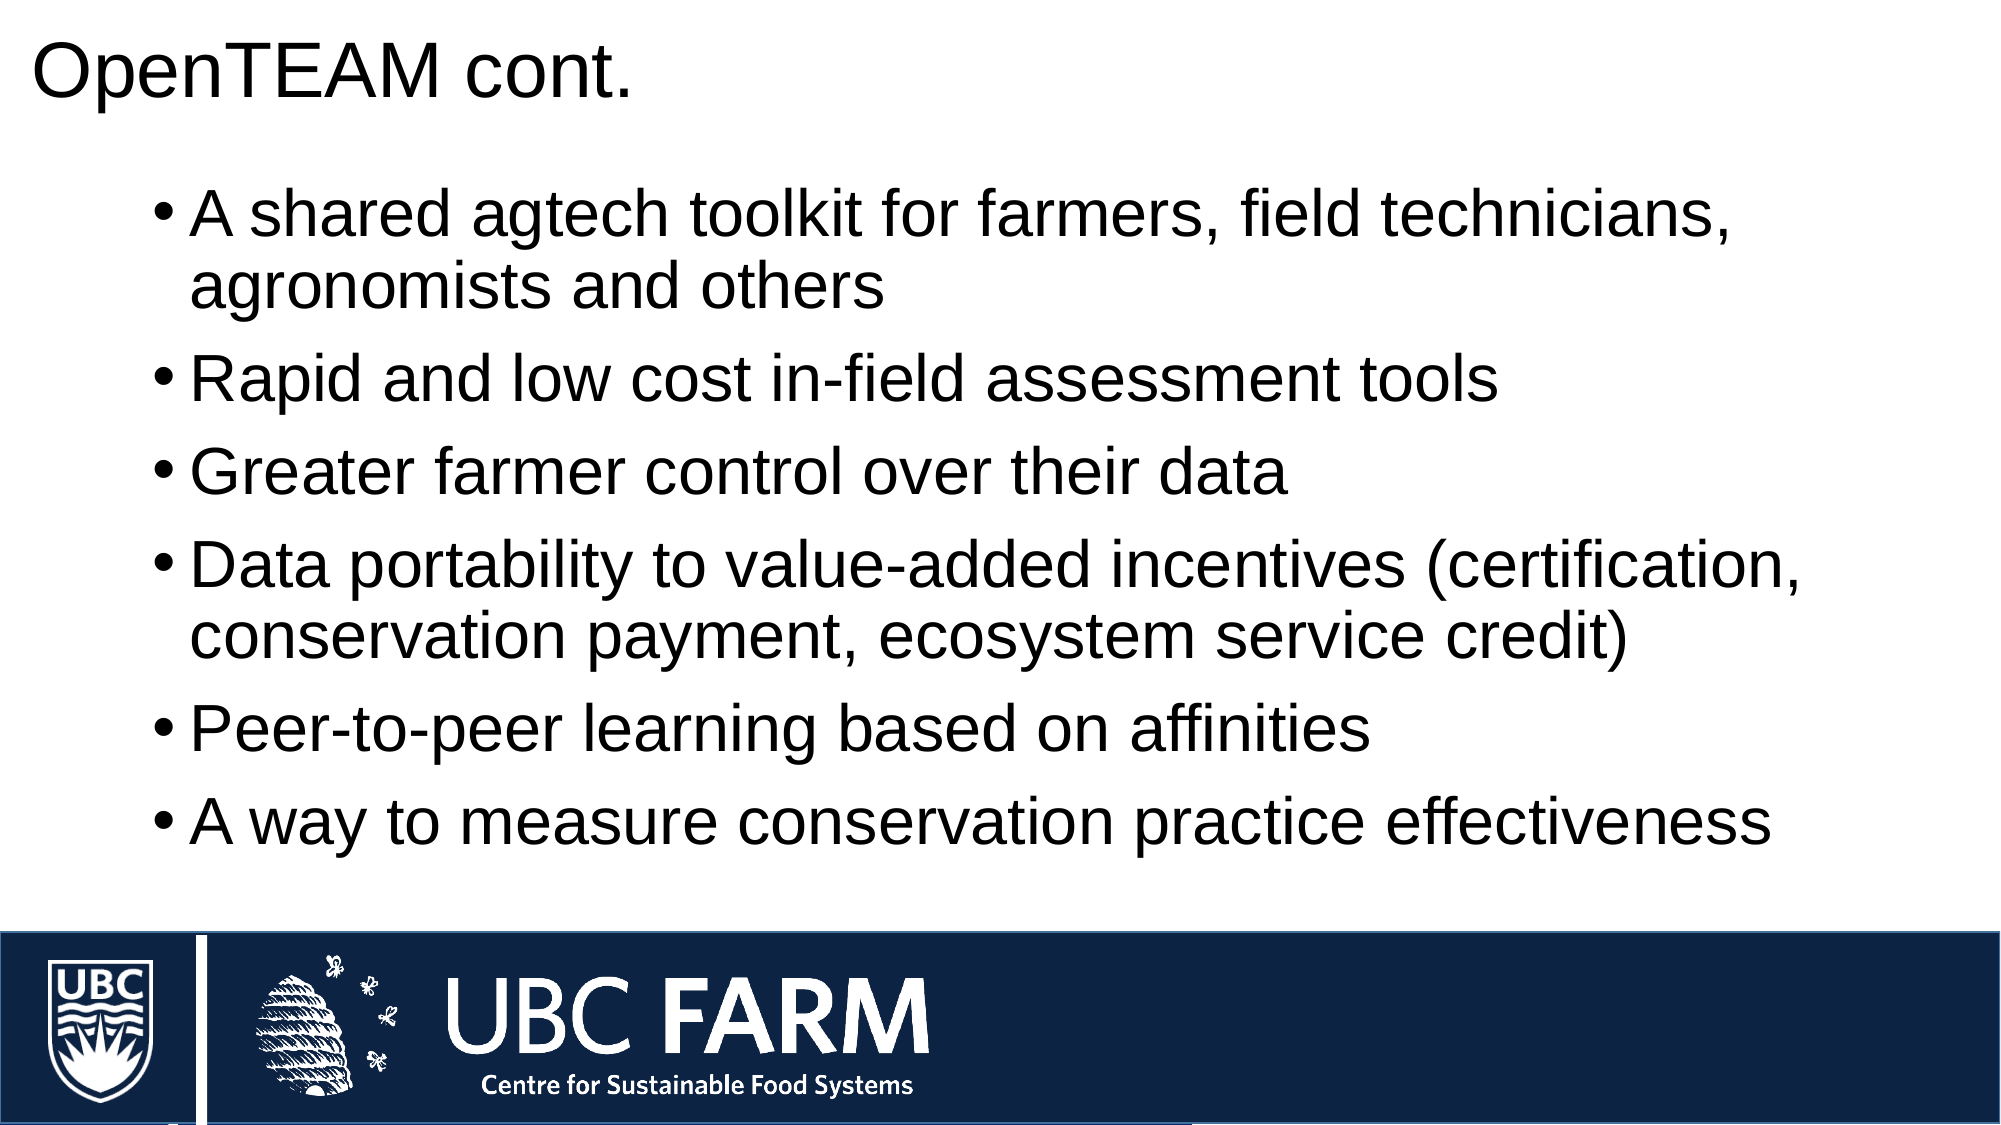

# OpenTEAM cont.
A shared agtech toolkit for farmers, field technicians, agronomists and others
Rapid and low cost in-field assessment tools
Greater farmer control over their data
Data portability to value-added incentives (certification, conservation payment, ecosystem service credit)
Peer-to-peer learning based on affinities
A way to measure conservation practice effectiveness